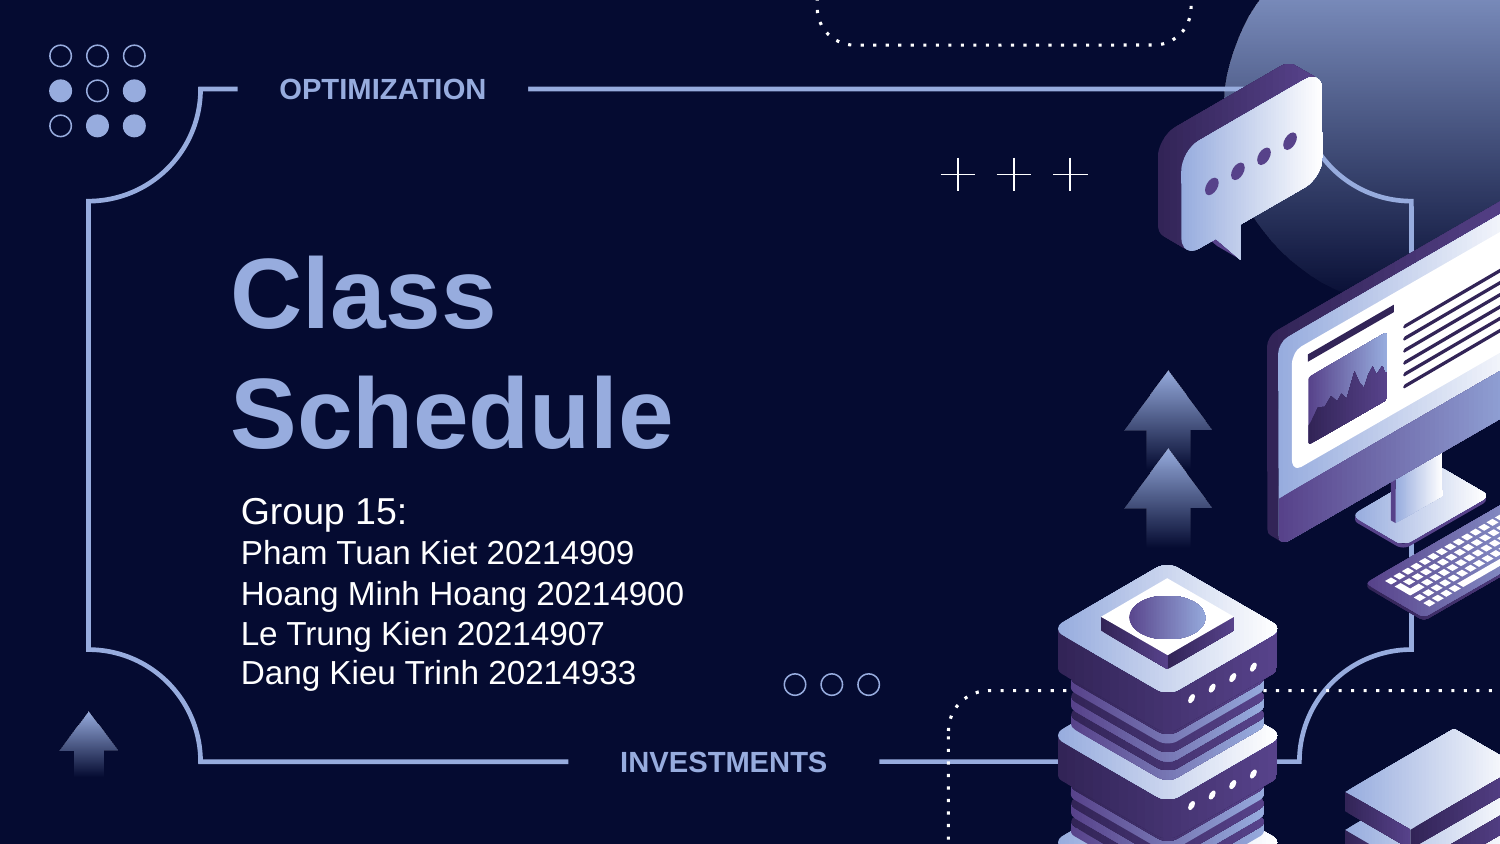

OPTIMIZATION

# Class Schedule

Group 15:
Pham Tuan Kiet 20214909
Hoang Minh Hoang 20214900
Le Trung Kien 20214907
Dang Kieu Trinh 20214933

INVESTMENTS